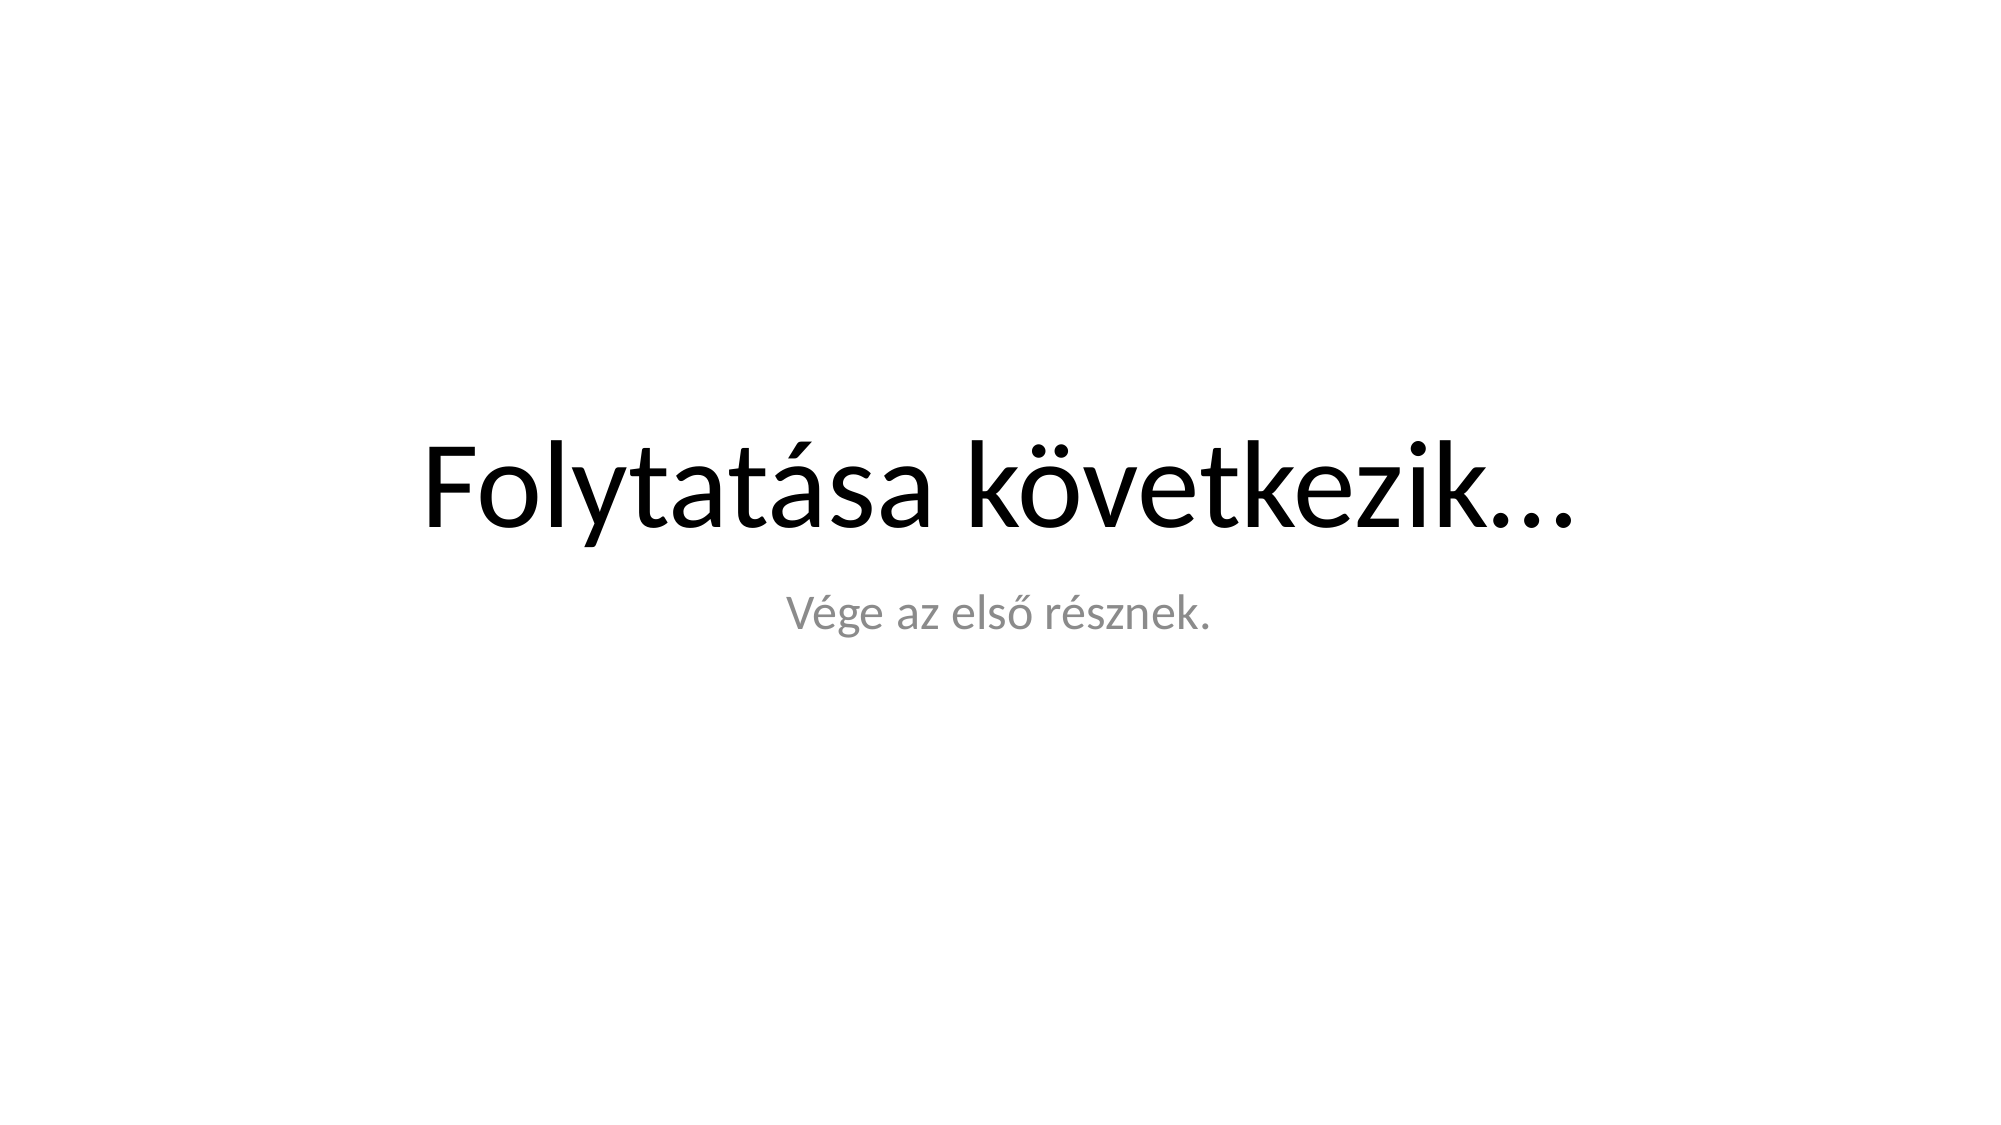

# Folytatása következik…
Vége az első résznek.